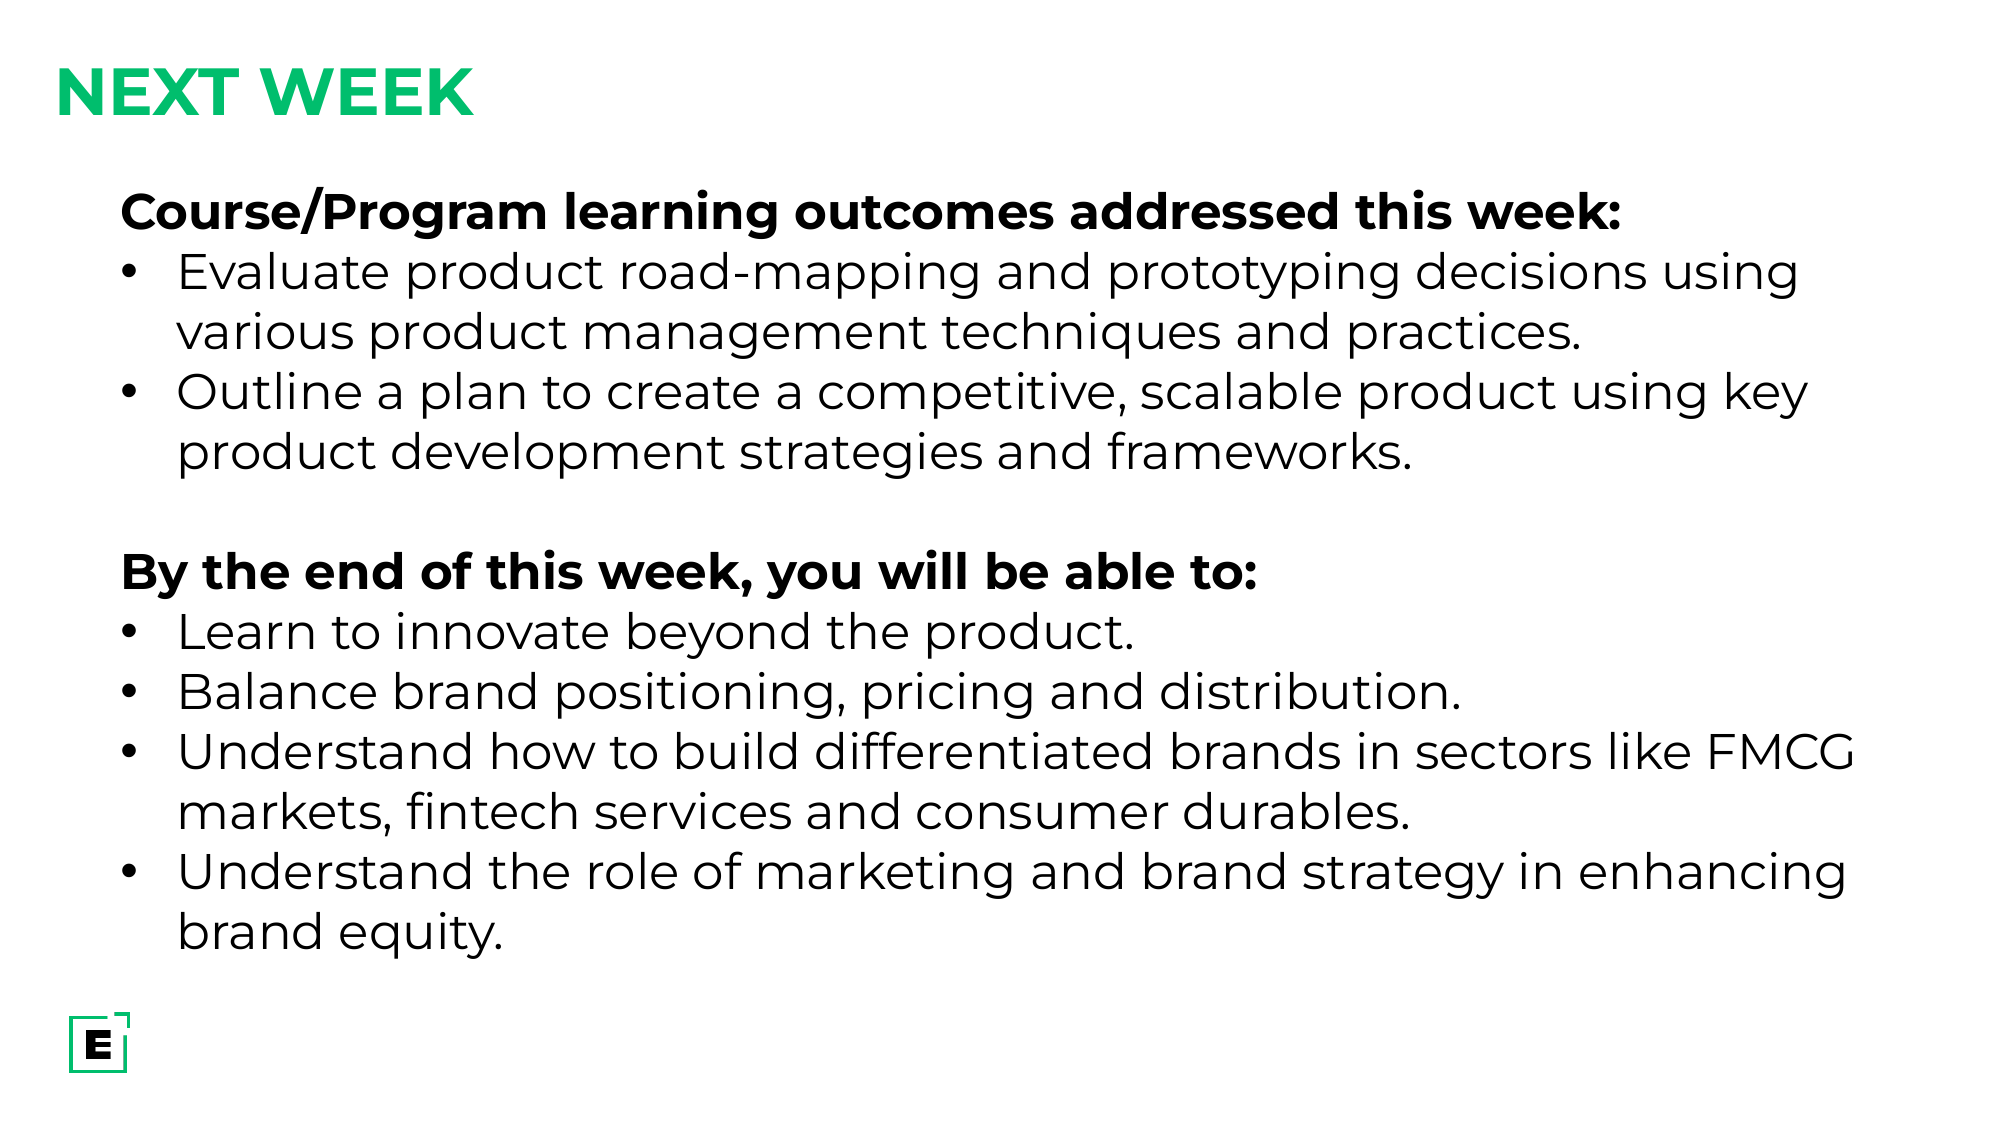

NEXT WEEK
Course/Program learning outcomes addressed this week:
Evaluate product road-mapping and prototyping decisions using various product management techniques and practices.
Outline a plan to create a competitive, scalable product using key product development strategies and frameworks.

By the end of this week, you will be able to:
Learn to innovate beyond the product.
Balance brand positioning, pricing and distribution.
Understand how to build differentiated brands in sectors like FMCG markets, fintech services and consumer durables.
Understand the role of marketing and brand strategy in enhancing brand equity.